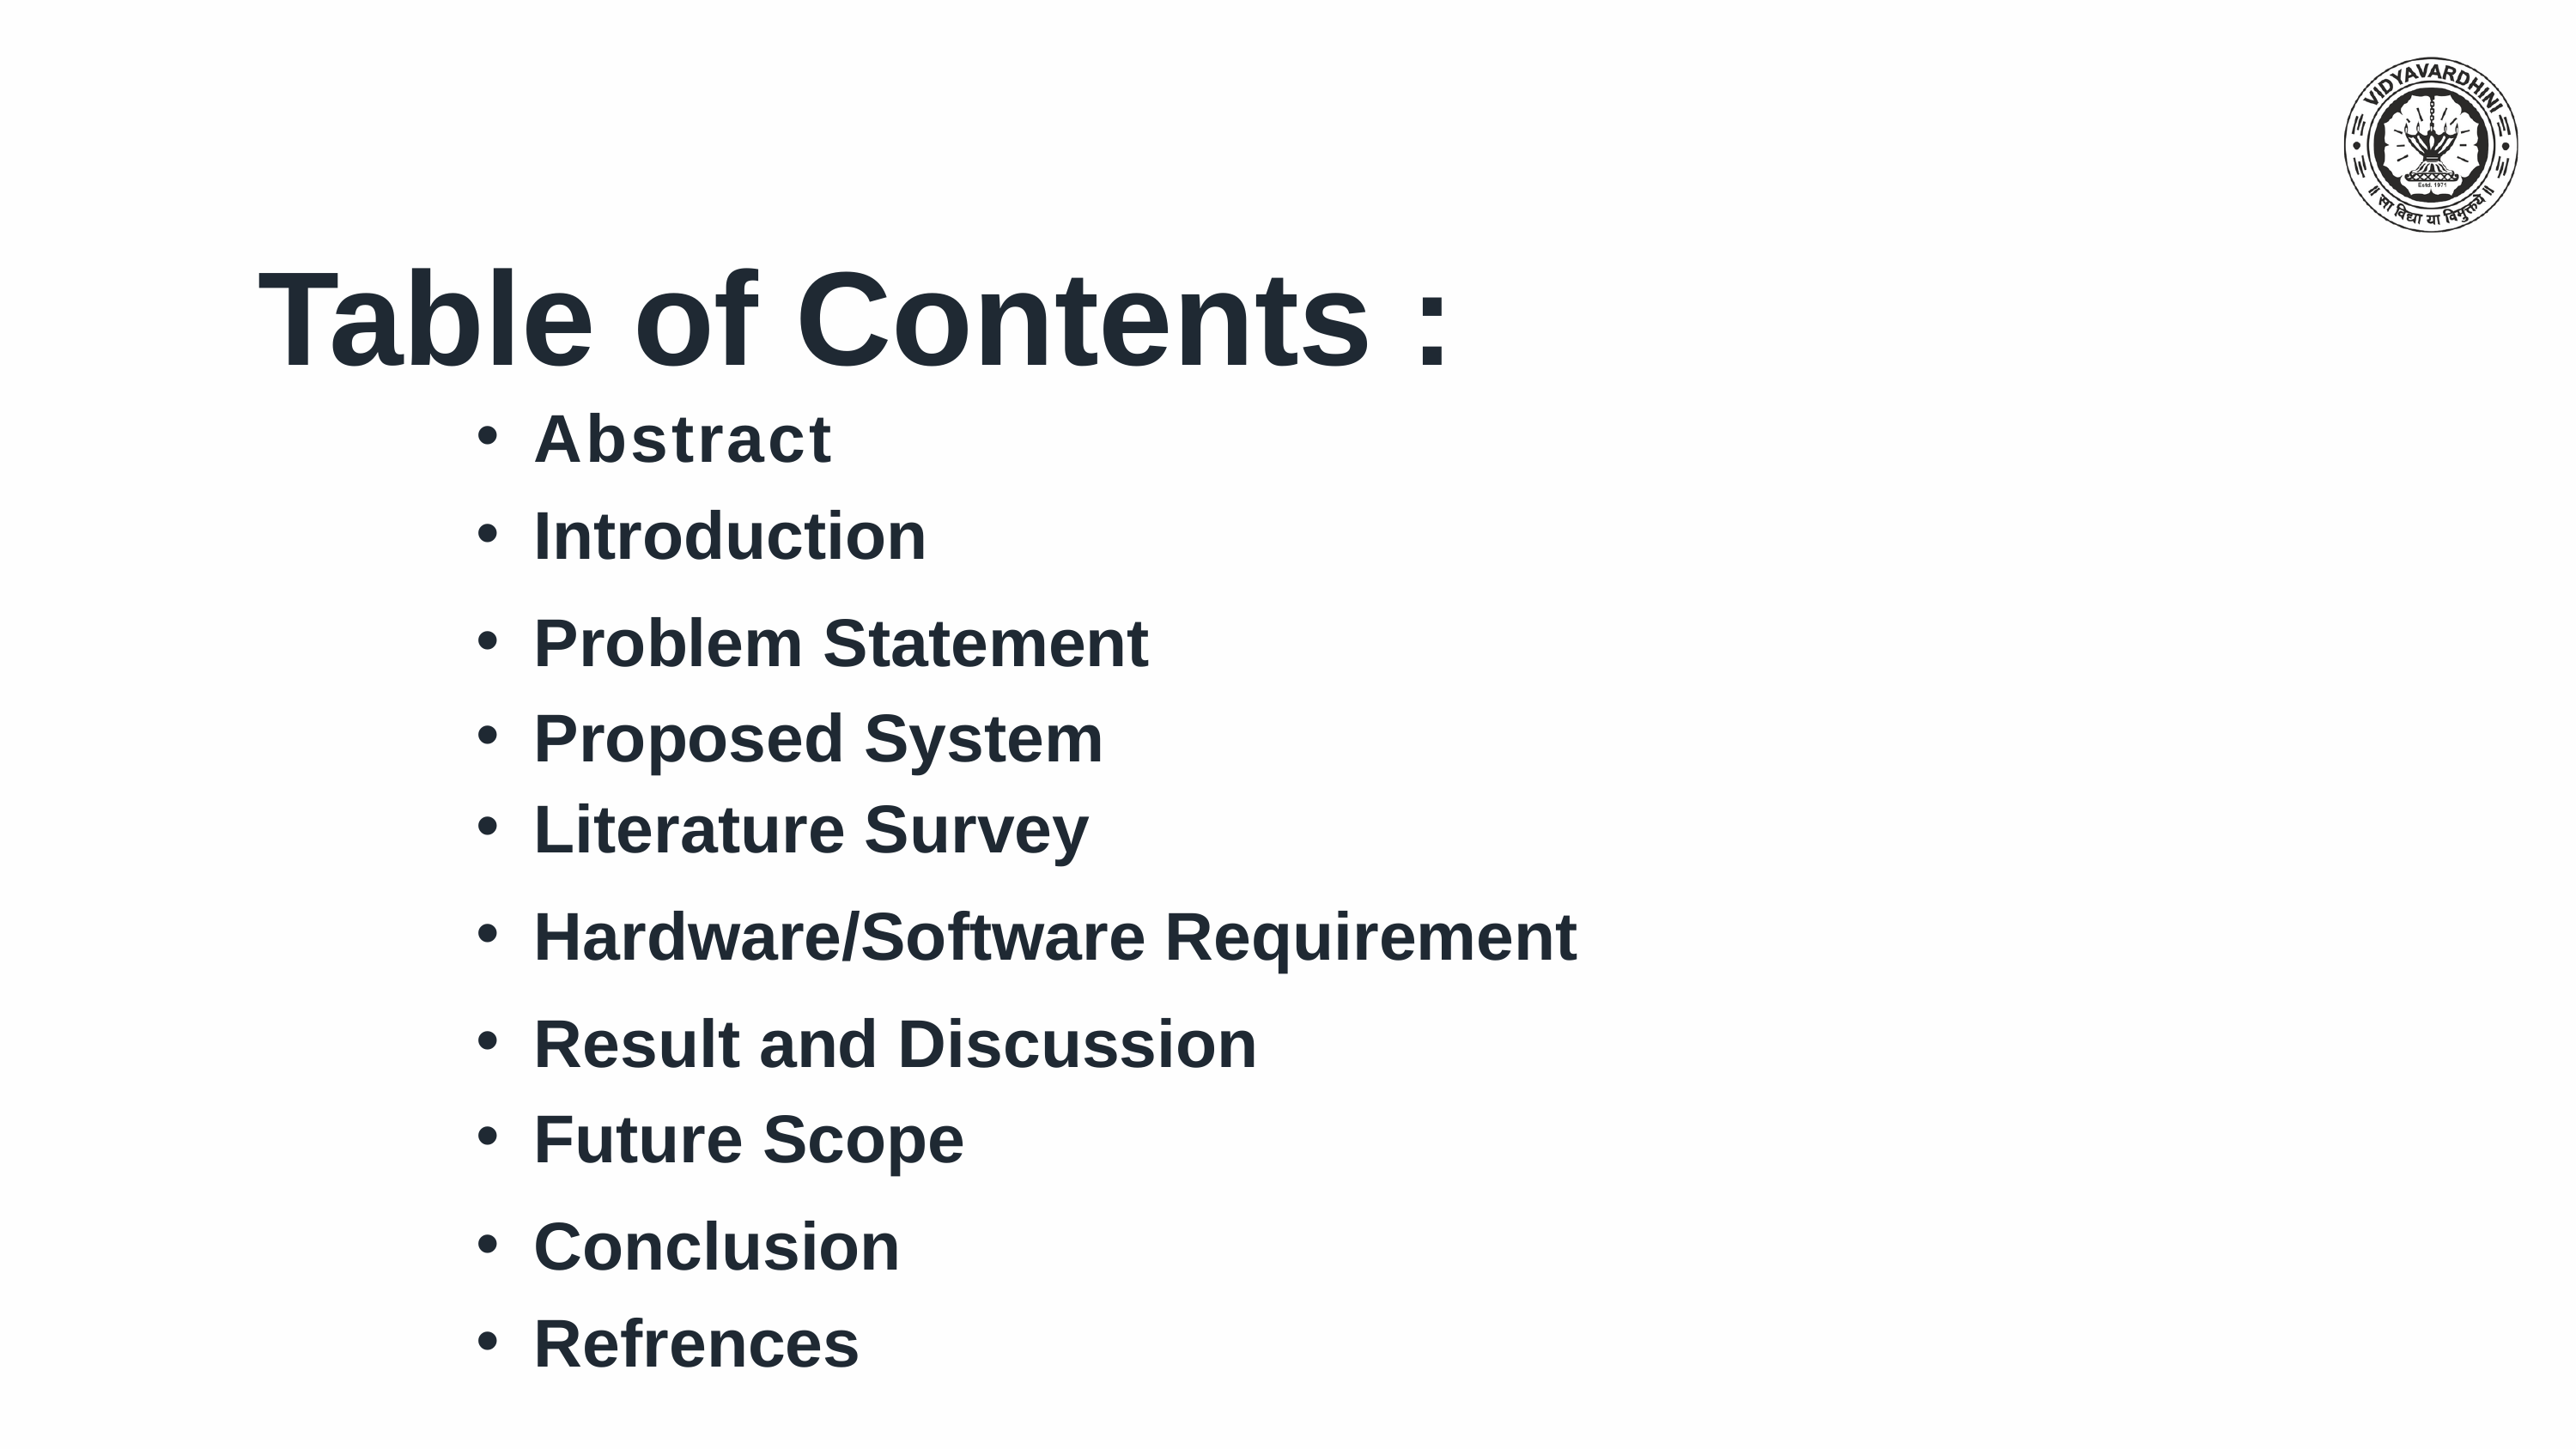

Table of Contents :
Abstract
Introduction
Problem Statement
Proposed System
Literature Survey
Hardware/Software Requirement
Result and Discussion
Future Scope
Conclusion
Refrences